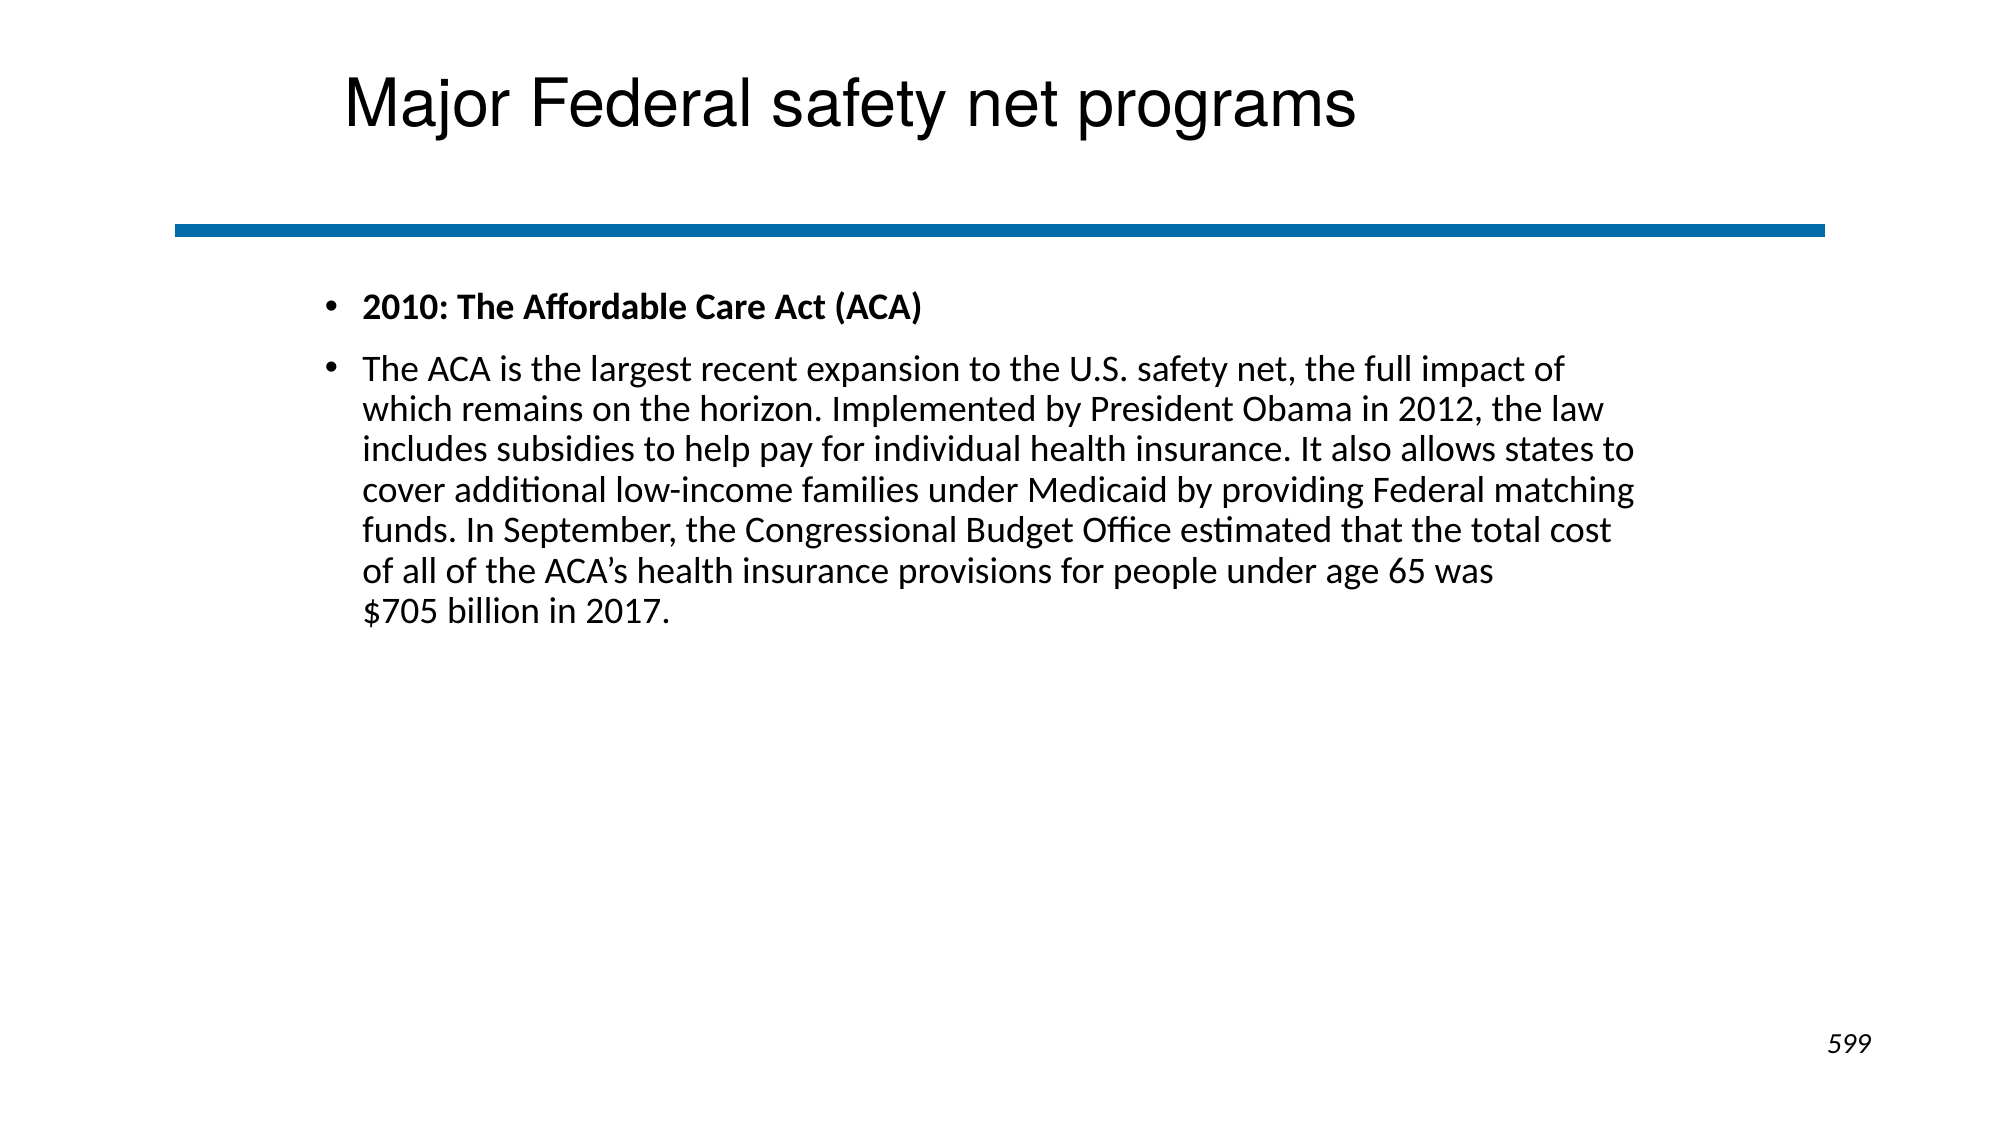

# Major Federal safety net programs
2010: The Affordable Care Act (ACA)
The ACA is the largest recent expansion to the U.S. safety net, the full impact of which remains on the horizon. Implemented by President Obama in 2012, the law includes subsidies to help pay for individual health insurance. It also allows states to cover additional low-income families under Medicaid by providing Federal matching funds. In September, the Congressional Budget Office estimated that the total cost of all of the ACA’s health insurance provisions for people under age 65 was $705 billion in 2017.